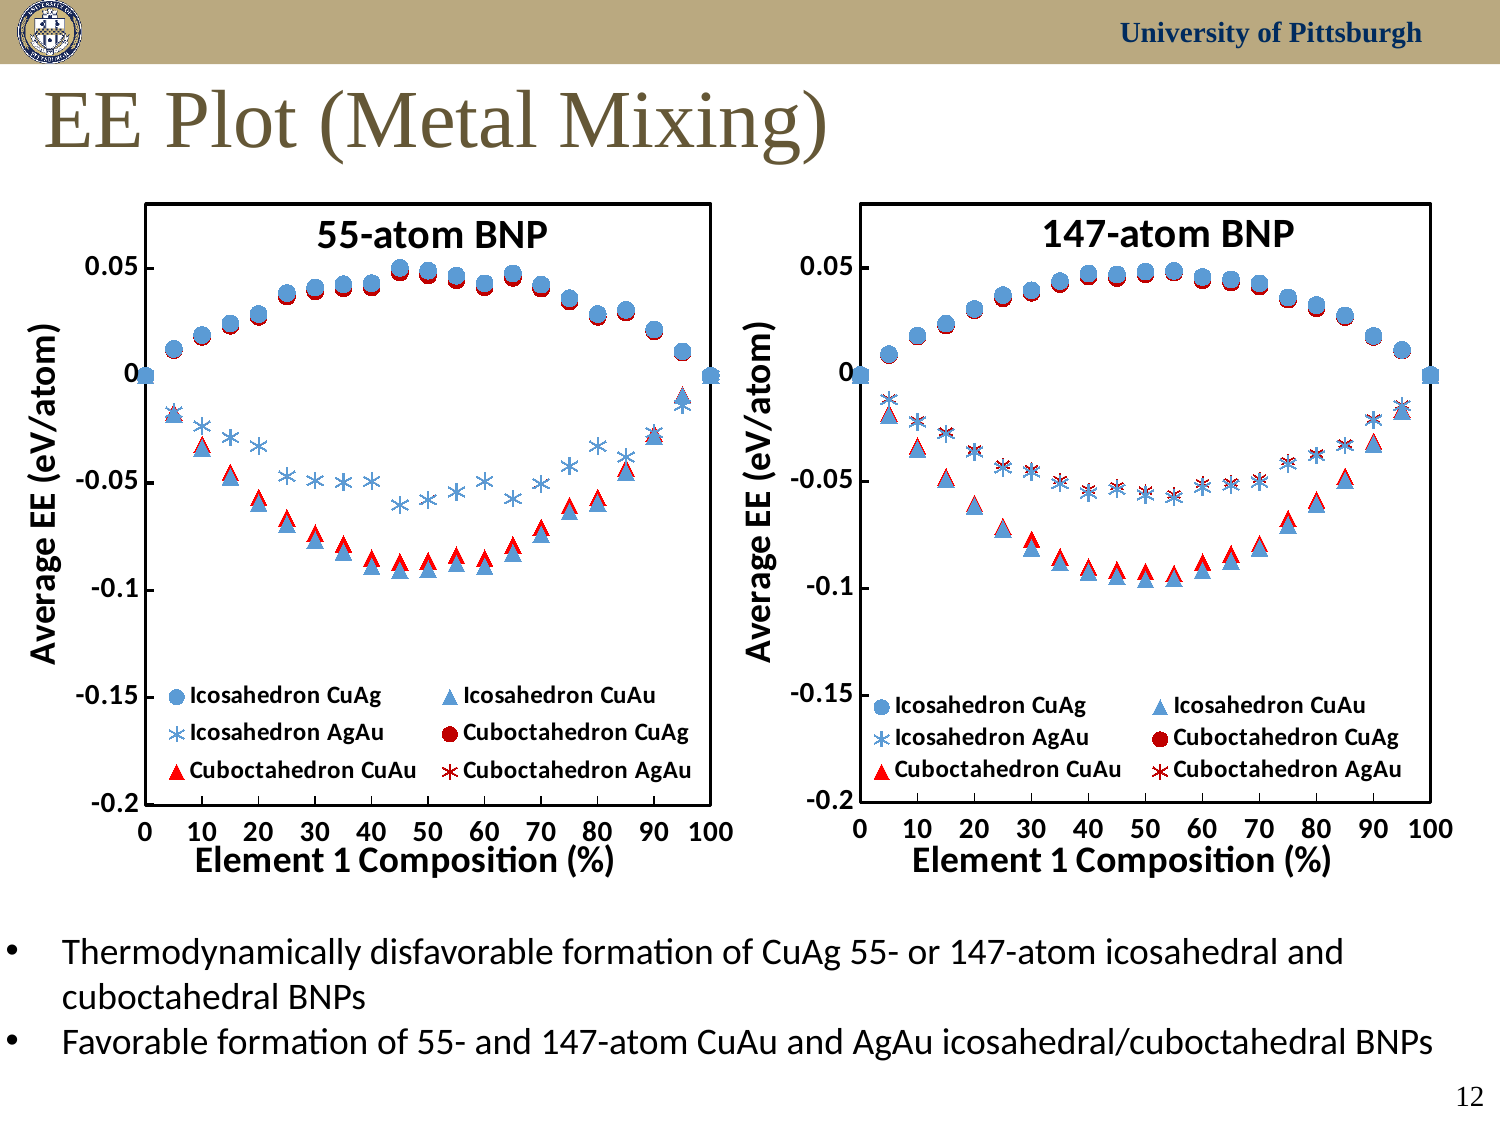

# EE Plot (Metal Mixing)

### Chart: 55-atom BNP

| Category |  |  |  |  |  |  |
|---|---|---|---|---|---|---|

### Chart: 147-atom BNP

| Category |  |  |  |  |  |  |
|---|---|---|---|---|---|---|
Thermodynamically disfavorable formation of CuAg 55- or 147-atom icosahedral and cuboctahedral BNPs
Favorable formation of 55- and 147-atom CuAu and AgAu icosahedral/cuboctahedral BNPs

12